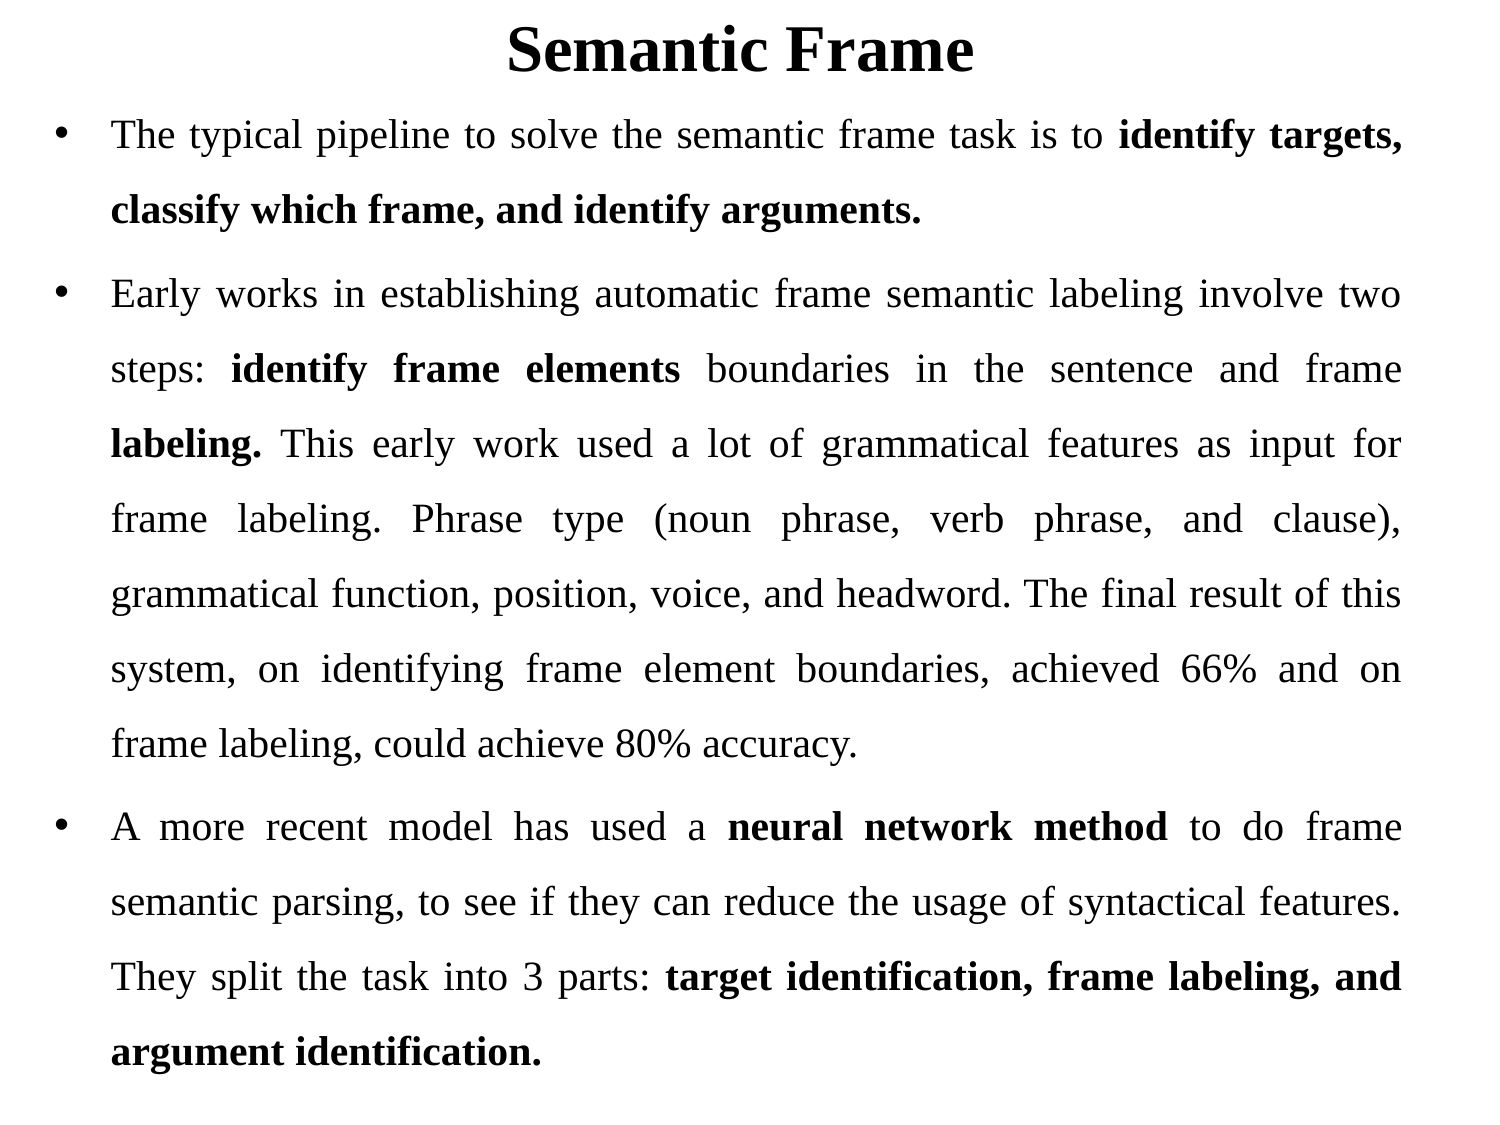

# Semantic Frame
The typical pipeline to solve the semantic frame task is to identify targets, classify which frame, and identify arguments.
Early works in establishing automatic frame semantic labeling involve two steps: identify frame elements boundaries in the sentence and frame labeling. This early work used a lot of grammatical features as input for frame labeling. Phrase type (noun phrase, verb phrase, and clause), grammatical function, position, voice, and headword. The final result of this system, on identifying frame element boundaries, achieved 66% and on frame labeling, could achieve 80% accuracy.
A more recent model has used a neural network method to do frame semantic parsing, to see if they can reduce the usage of syntactical features. They split the task into 3 parts: target identification, frame labeling, and argument identification.